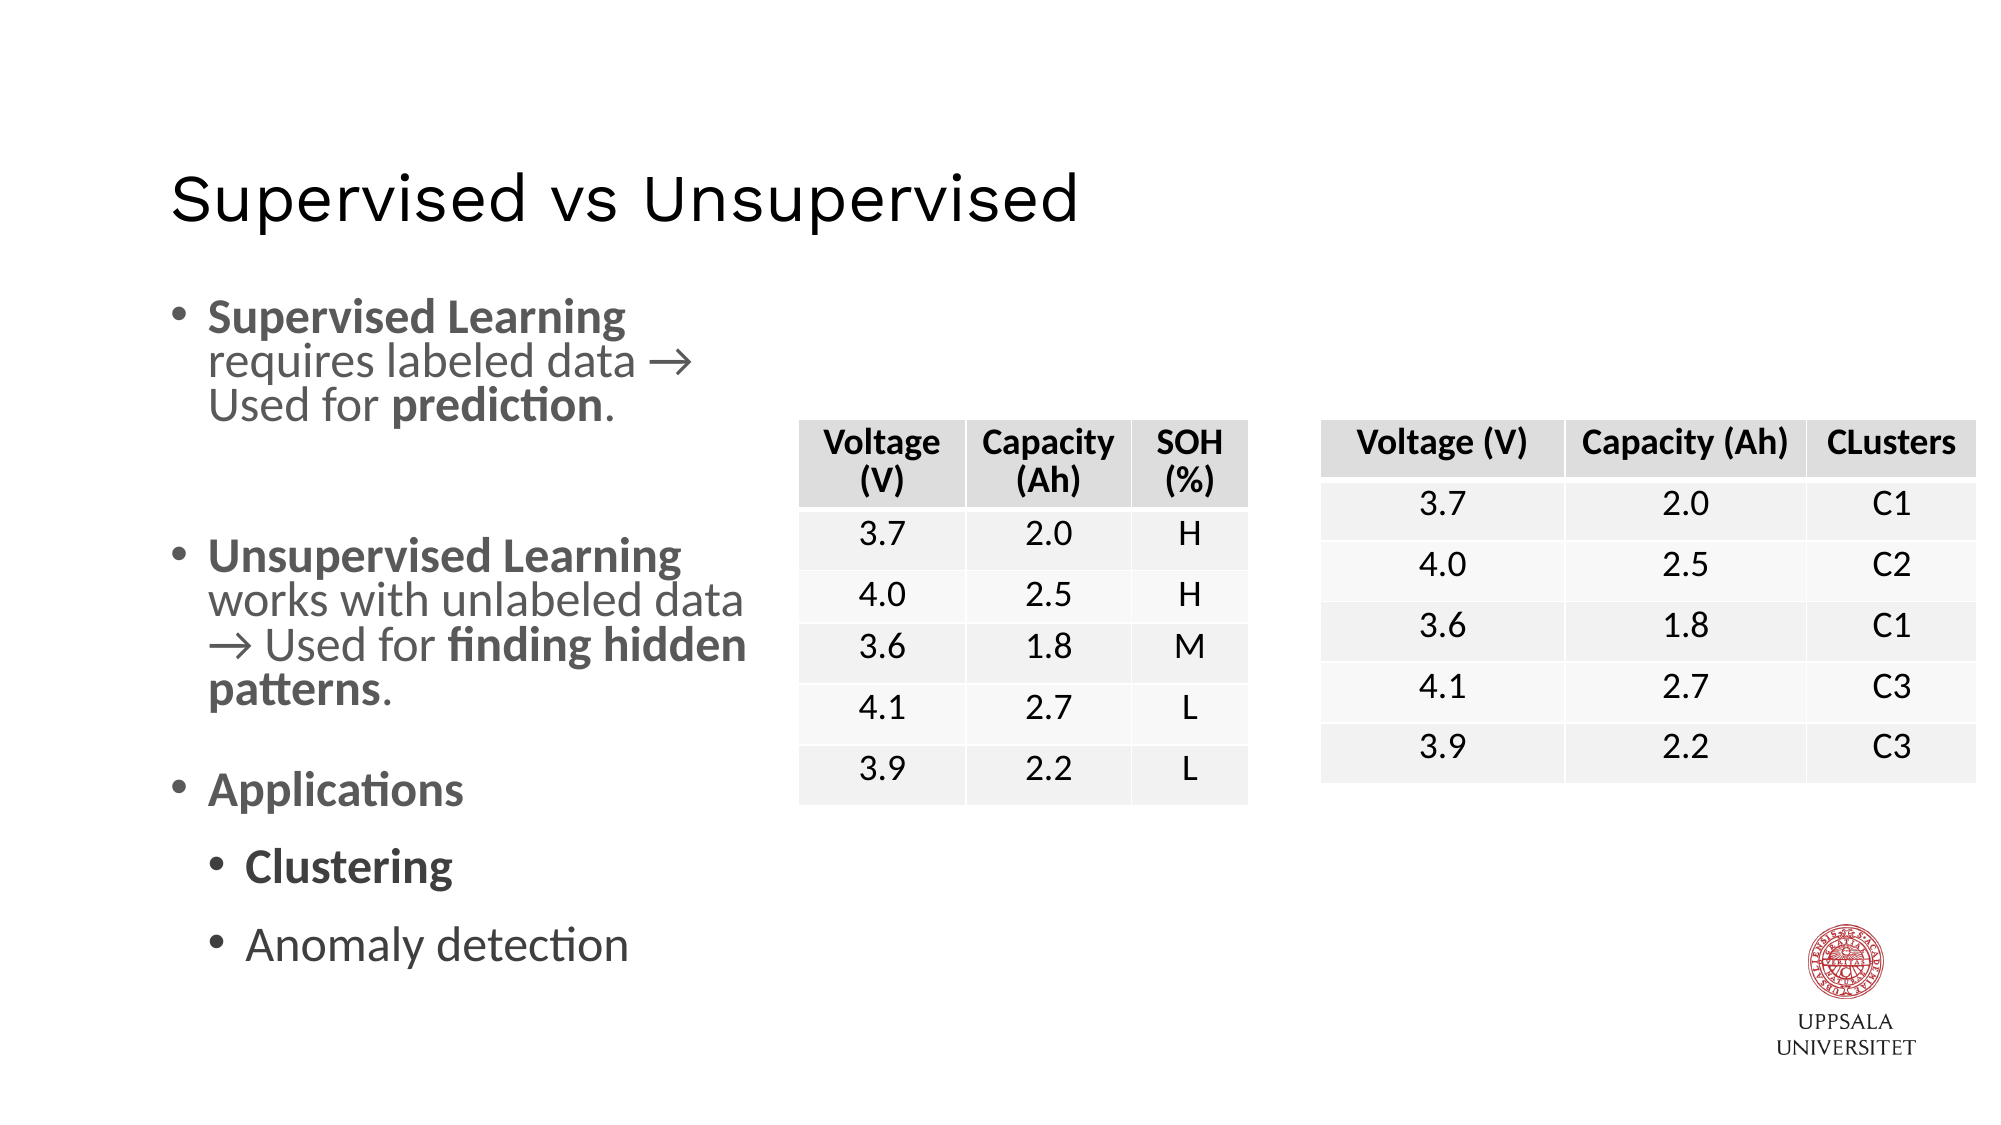

# Supervised vs Unsupervised
Supervised Learning requires labeled data → Used for prediction.

Unsupervised Learning works with unlabeled data → Used for finding hidden patterns.

Applications
Clustering
Anomaly detection

| Voltage (V) | Capacity (Ah) | SOH (%) |
| --- | --- | --- |
| 3.7 | 2.0 | H |
| 4.0 | 2.5 | H |
| 3.6 | 1.8 | M |
| 4.1 | 2.7 | L |
| 3.9 | 2.2 | L |
| Voltage (V) | Capacity (Ah) | CLusters |
| --- | --- | --- |
| 3.7 | 2.0 | C1 |
| 4.0 | 2.5 | C2 |
| 3.6 | 1.8 | C1 |
| 4.1 | 2.7 | C3 |
| 3.9 | 2.2 | C3 |